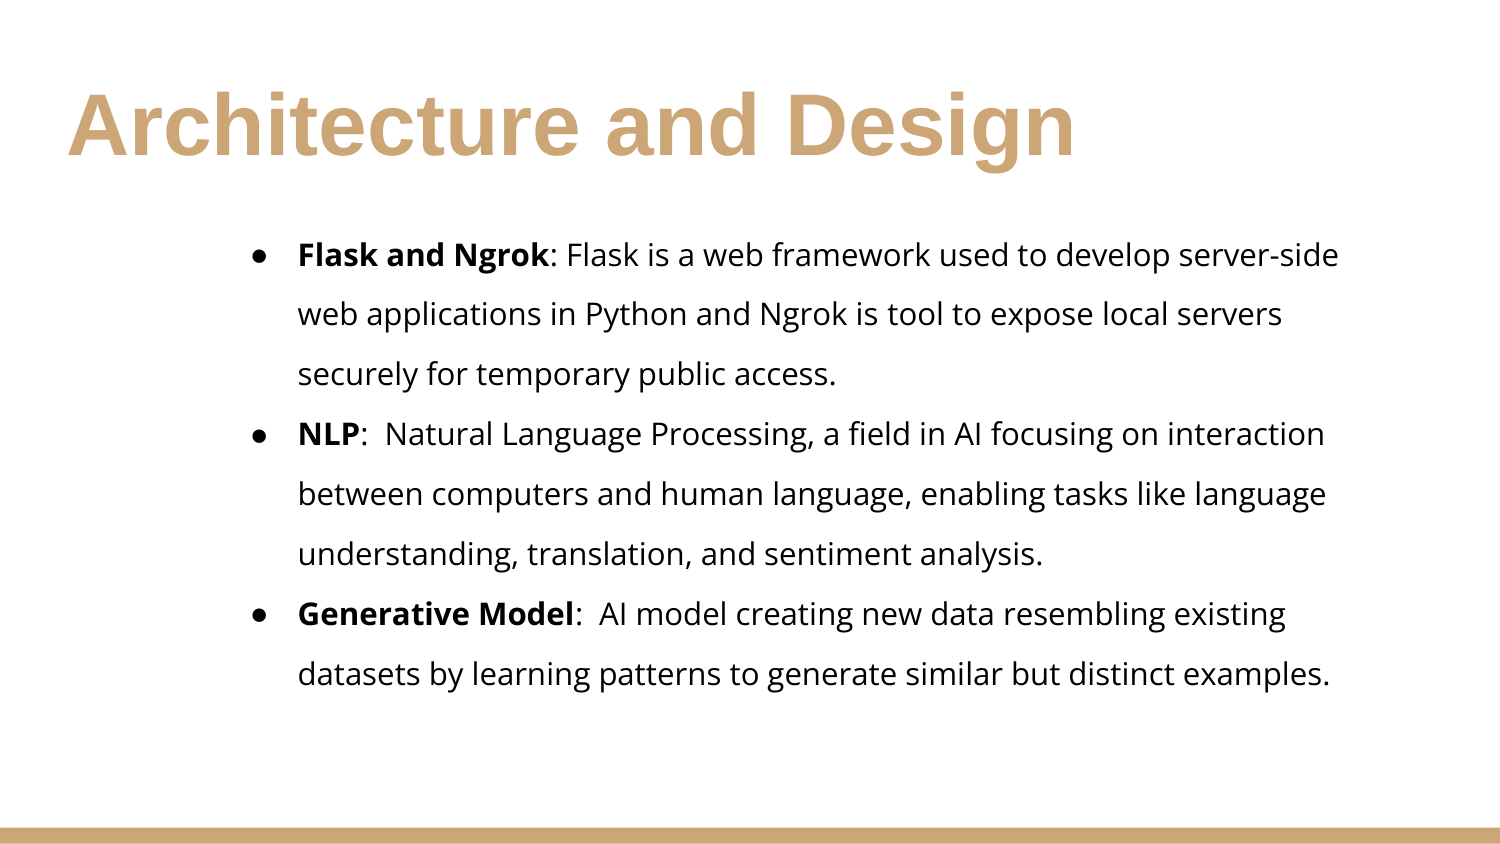

# Architecture and Design
Flask and Ngrok: Flask is a web framework used to develop server-side web applications in Python and Ngrok is tool to expose local servers securely for temporary public access.
NLP:  Natural Language Processing, a field in AI focusing on interaction between computers and human language, enabling tasks like language understanding, translation, and sentiment analysis.
Generative Model:  AI model creating new data resembling existing datasets by learning patterns to generate similar but distinct examples.